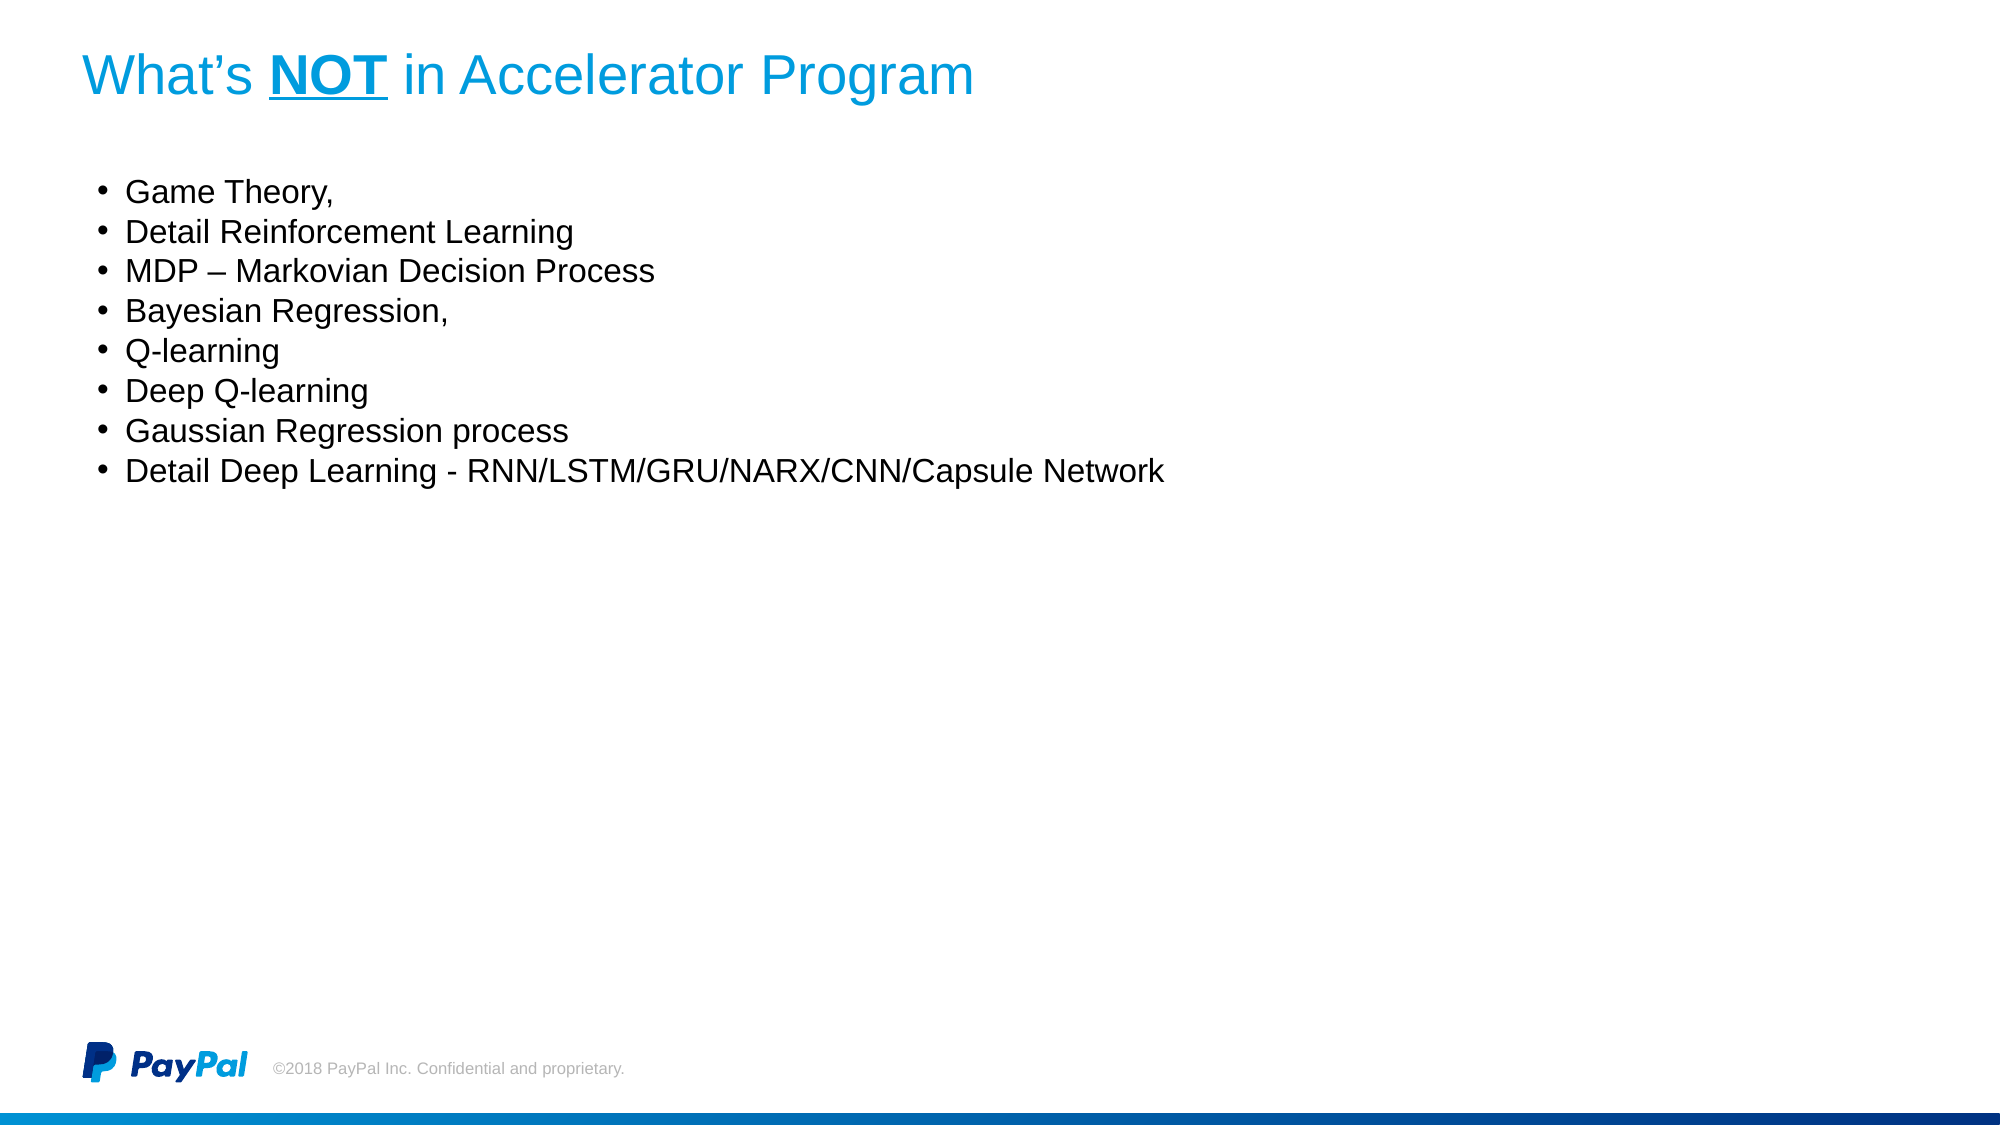

# What’s NOT in Accelerator Program
Game Theory,
Detail Reinforcement Learning
MDP – Markovian Decision Process
Bayesian Regression,
Q-learning
Deep Q-learning
Gaussian Regression process
Detail Deep Learning - RNN/LSTM/GRU/NARX/CNN/Capsule Network

©2018 PayPal Inc. Confidential and proprietary.